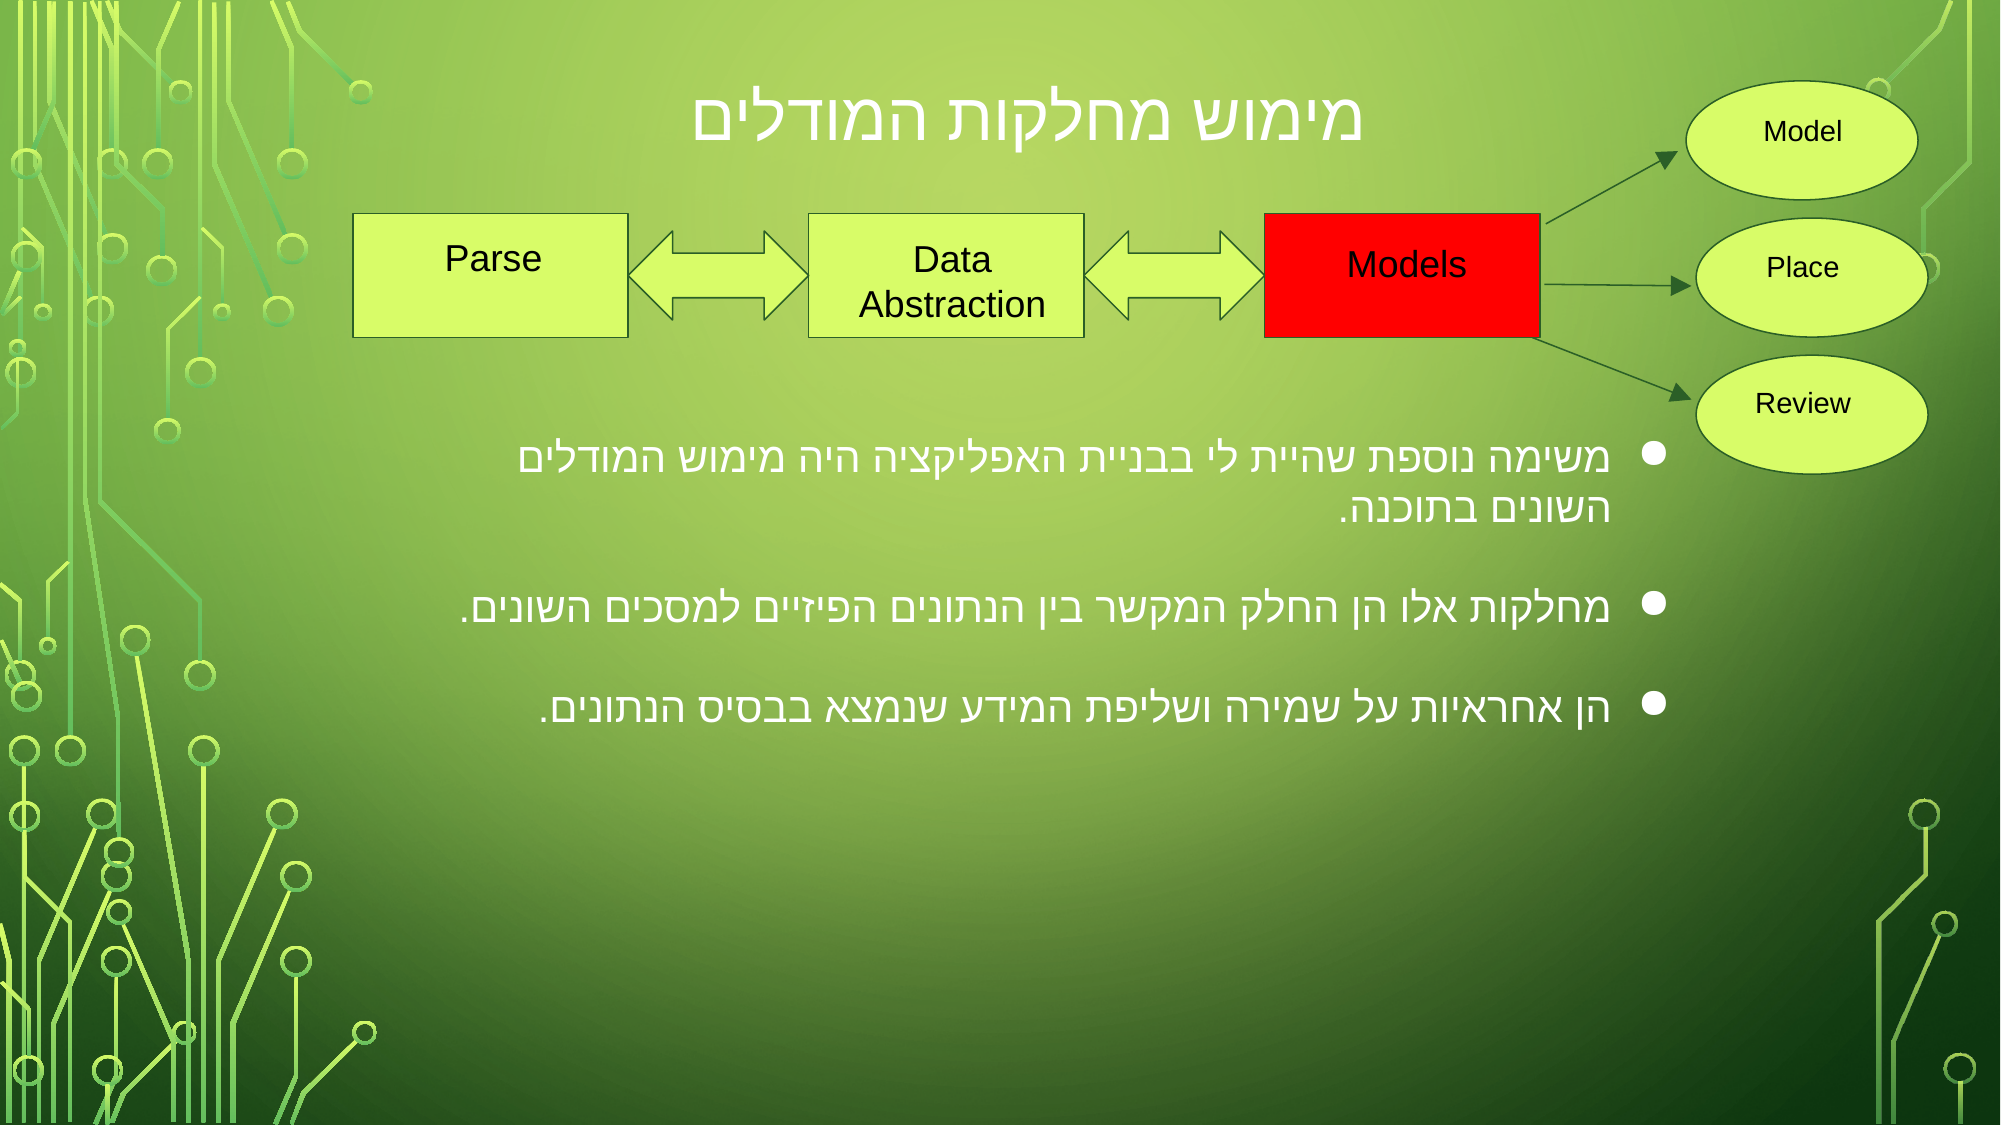

# מימוש מחלקות המודלים

Model

Parse
Data Abstraction
Models

Place

Review
משימה נוספת שהיית לי בבניית האפליקציה היה מימוש המודלים השונים בתוכנה.

מחלקות אלו הן החלק המקשר בין הנתונים הפיזיים למסכים השונים.

הן אחראיות על שמירה ושליפת המידע שנמצא בבסיס הנתונים.